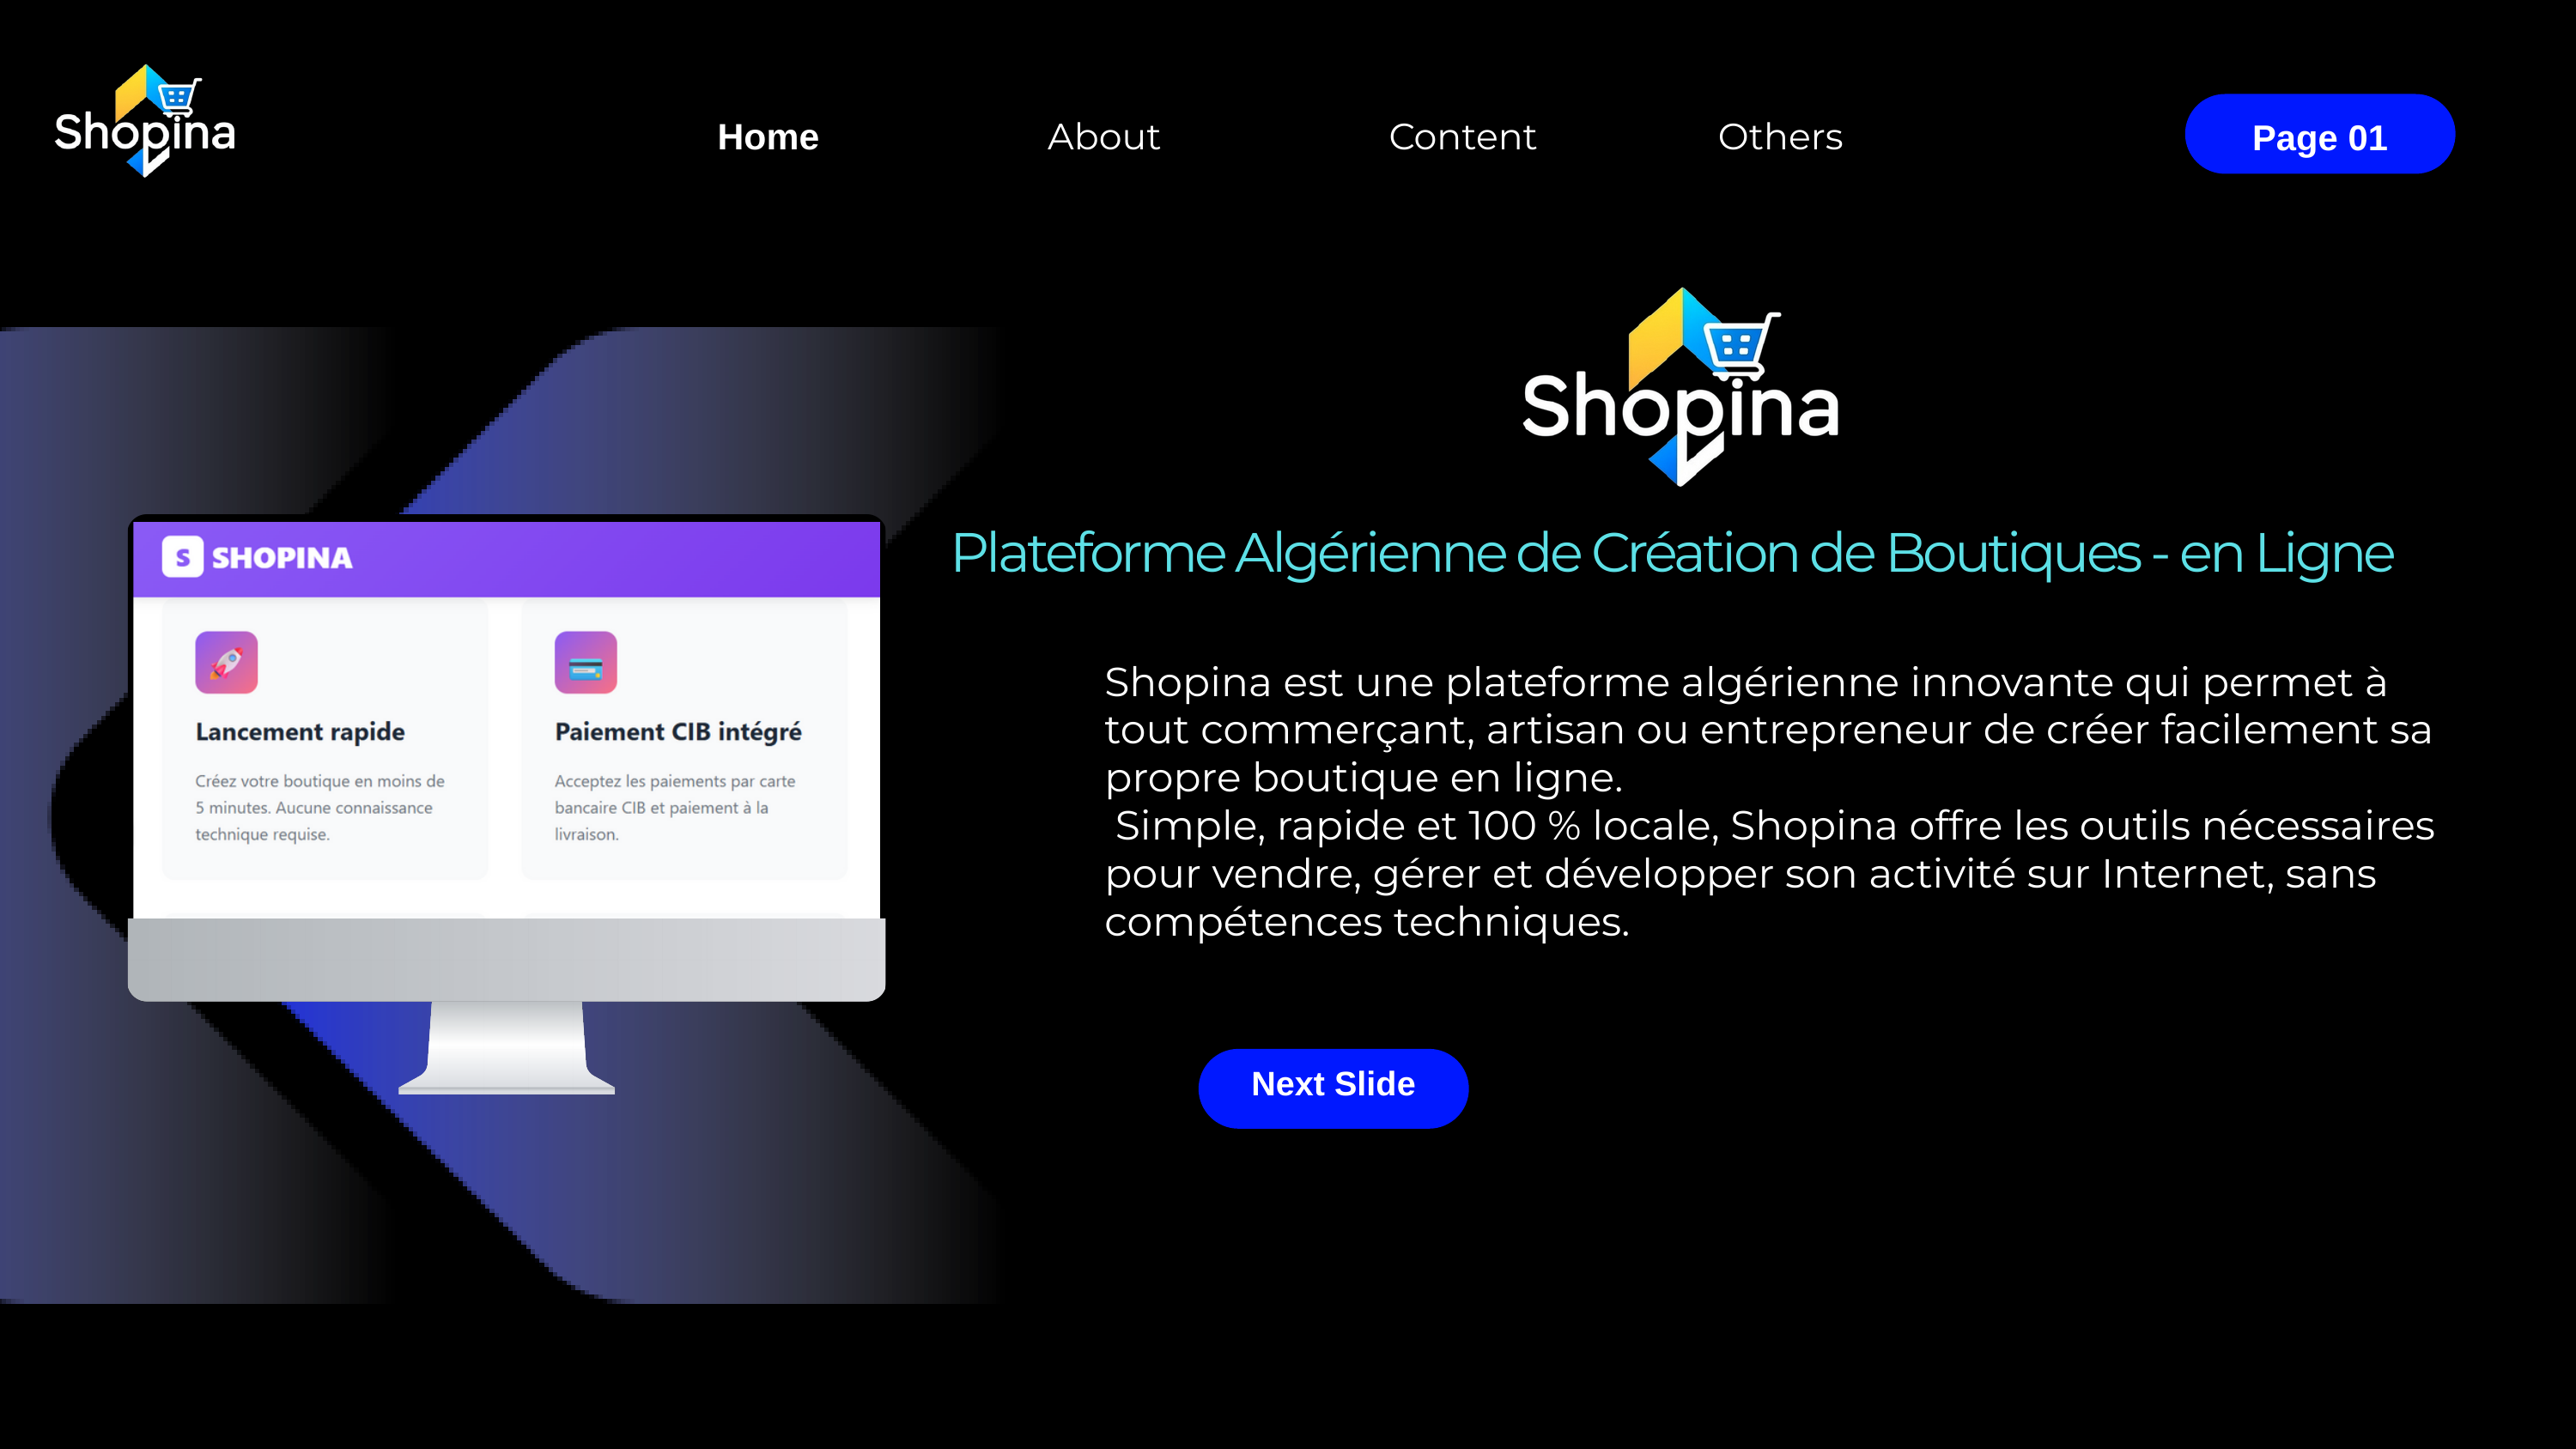

Home
Others
About
Content
Page 01

Plateforme Algérienne de Création de Boutiques - en Ligne

Shopina est une plateforme algérienne innovante qui permet à tout commerçant, artisan ou entrepreneur de créer facilement sa propre boutique en ligne.
 Simple, rapide et 100 % locale, Shopina offre les outils nécessaires pour vendre, gérer et développer son activité sur Internet, sans compétences techniques.

Next Slide